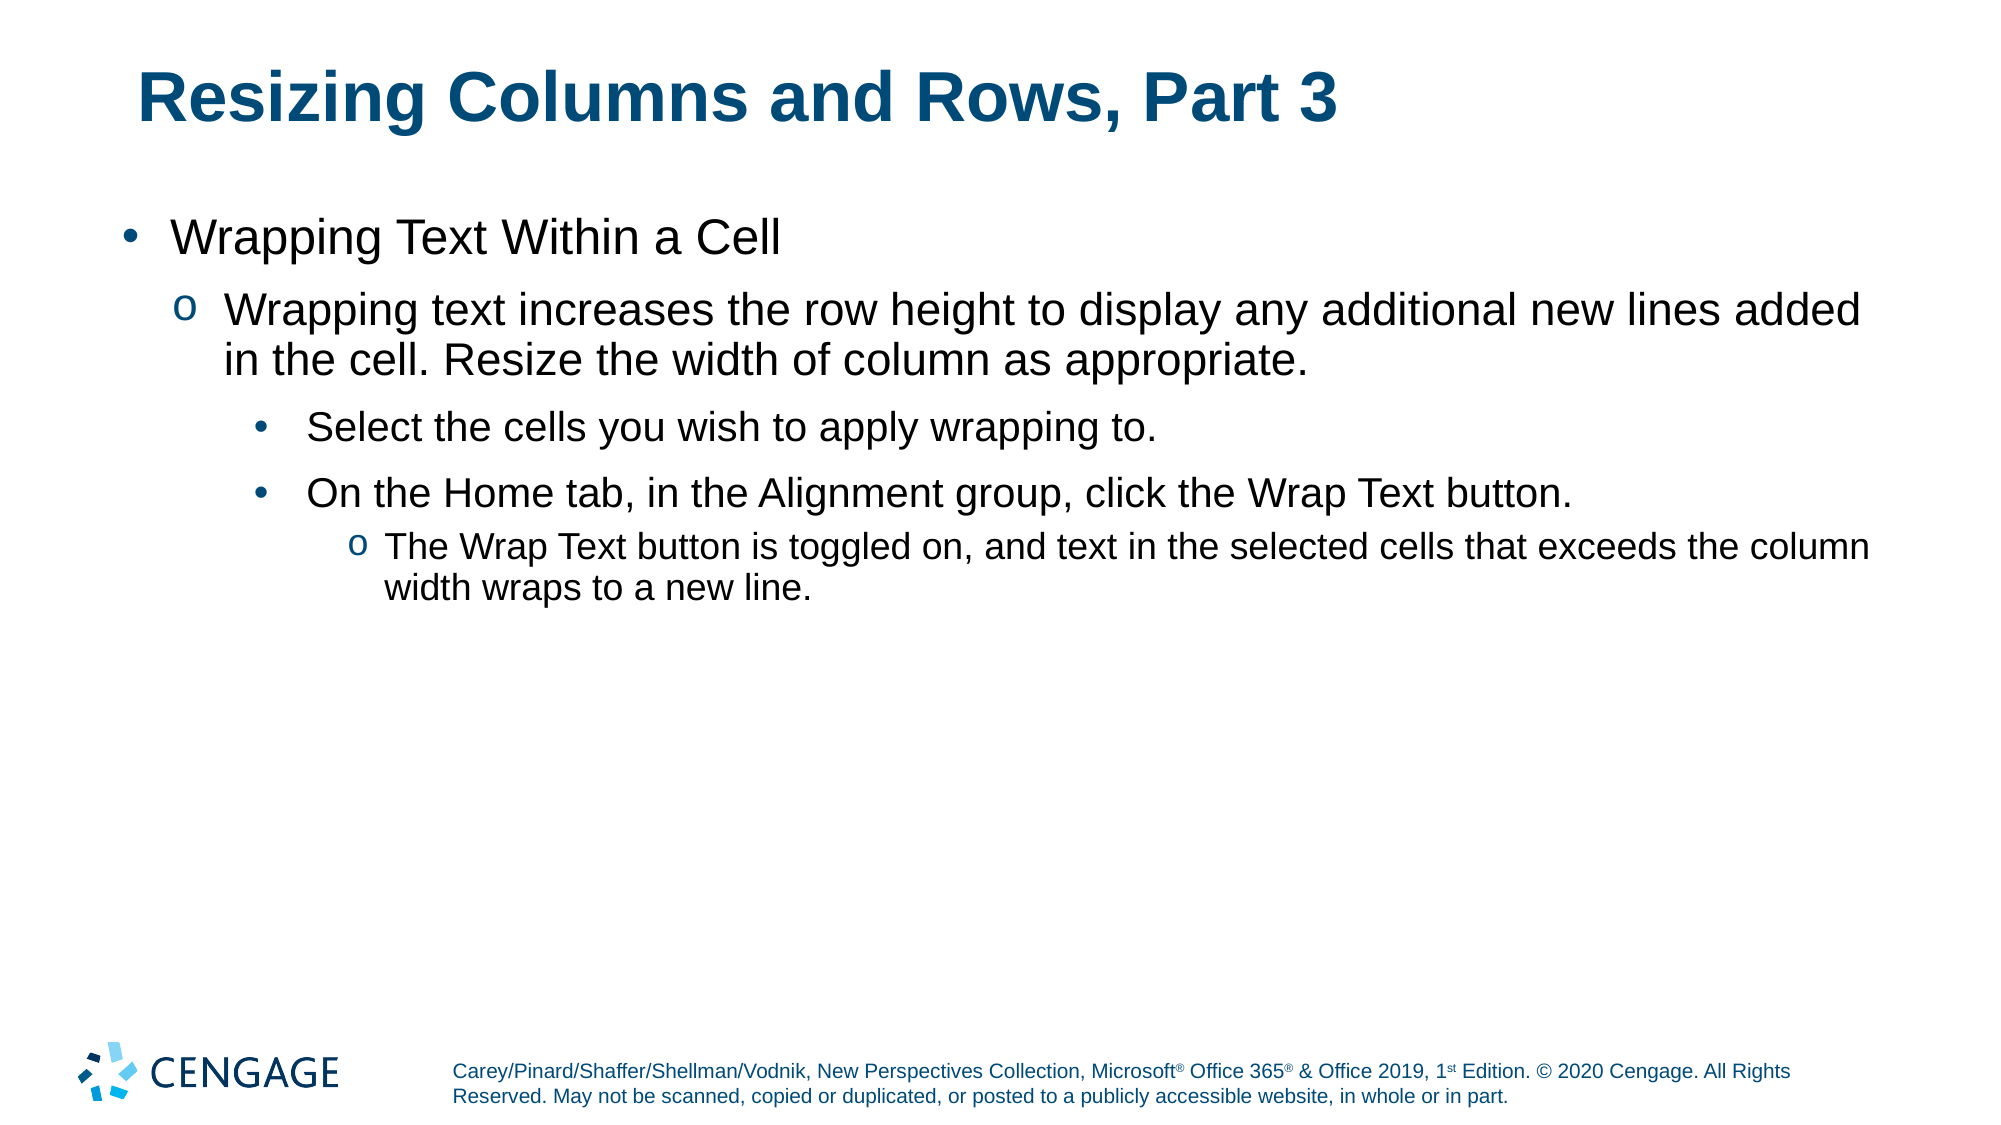

# Resizing Columns and Rows, Part 3
Wrapping Text Within a Cell
Wrapping text increases the row height to display any additional new lines added in the cell. Resize the width of column as appropriate.
Select the cells you wish to apply wrapping to.
On the Home tab, in the Alignment group, click the Wrap Text button.
The Wrap Text button is toggled on, and text in the selected cells that exceeds the column width wraps to a new line.